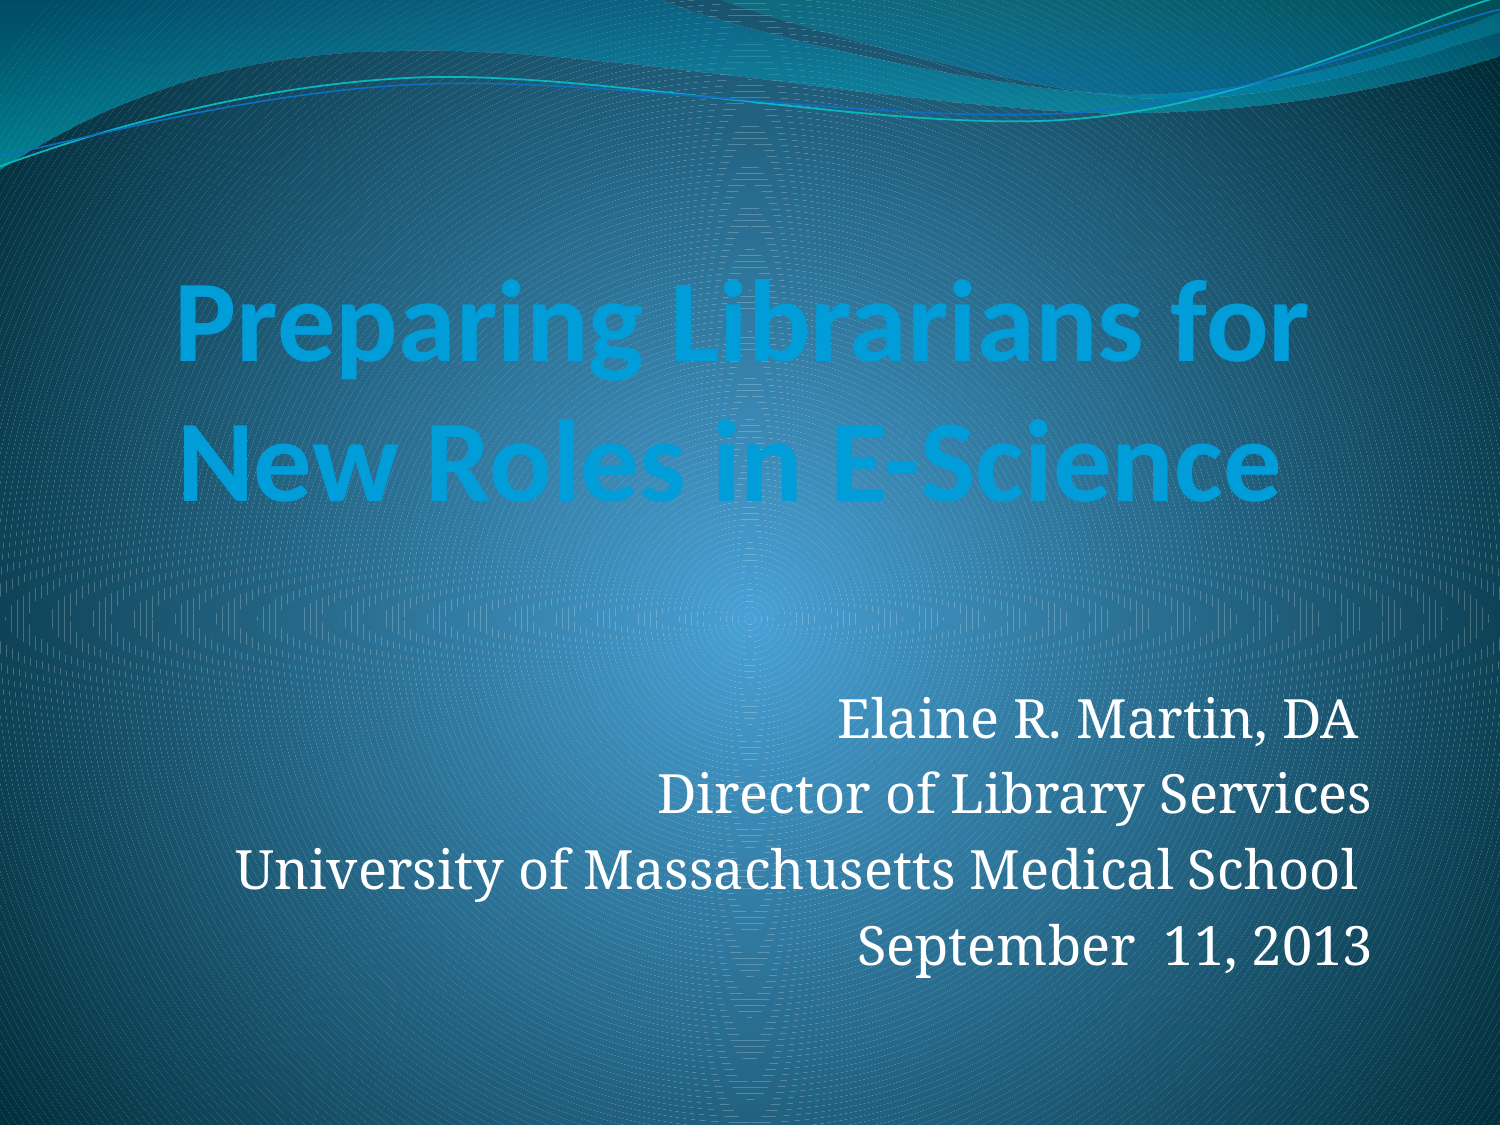

# Preparing Librarians for New Roles in E-Science

Elaine R. Martin, DA
Director of Library Services
University of Massachusetts Medical School
September  11, 2013